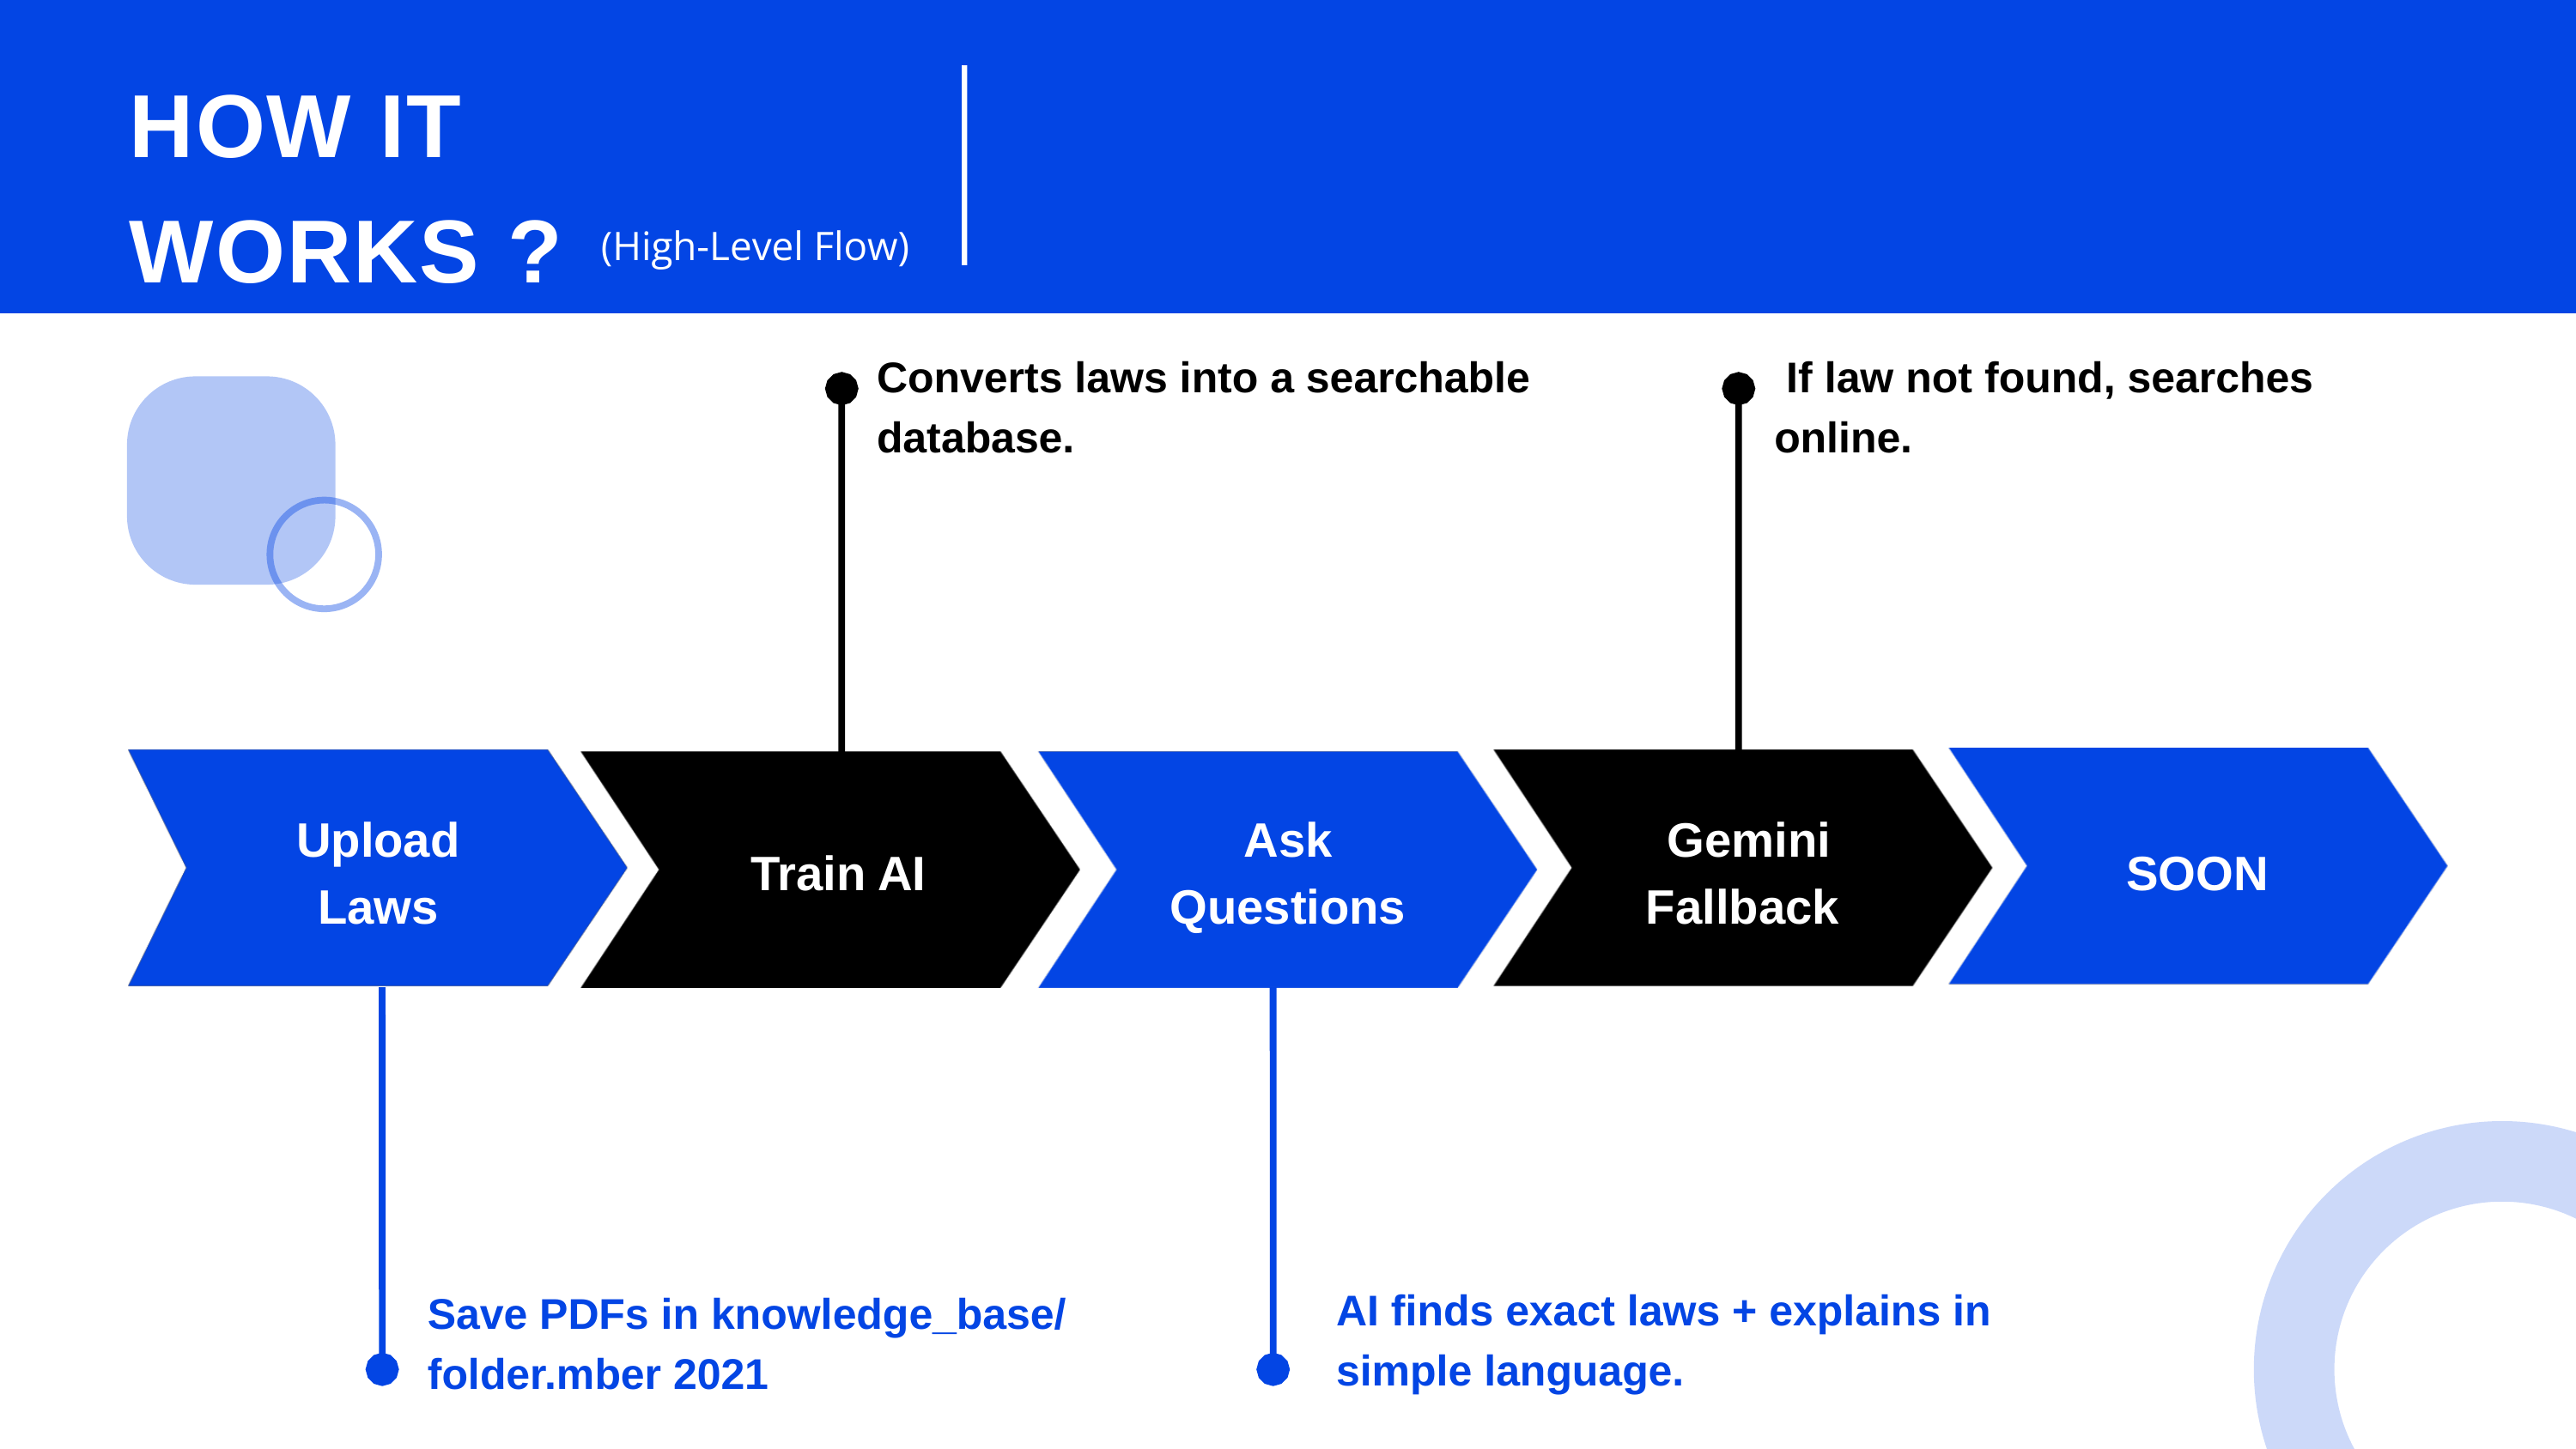

HOW IT WORKS ?

(High-Level Flow)
Converts laws into a searchable database.
 If law not found, searches online.

Upload Laws
Ask Questions
Gemini Fallback
Train AI
SOON

AI finds exact laws + explains in simple language.
Save PDFs in knowledge_base/ folder.mber 2021